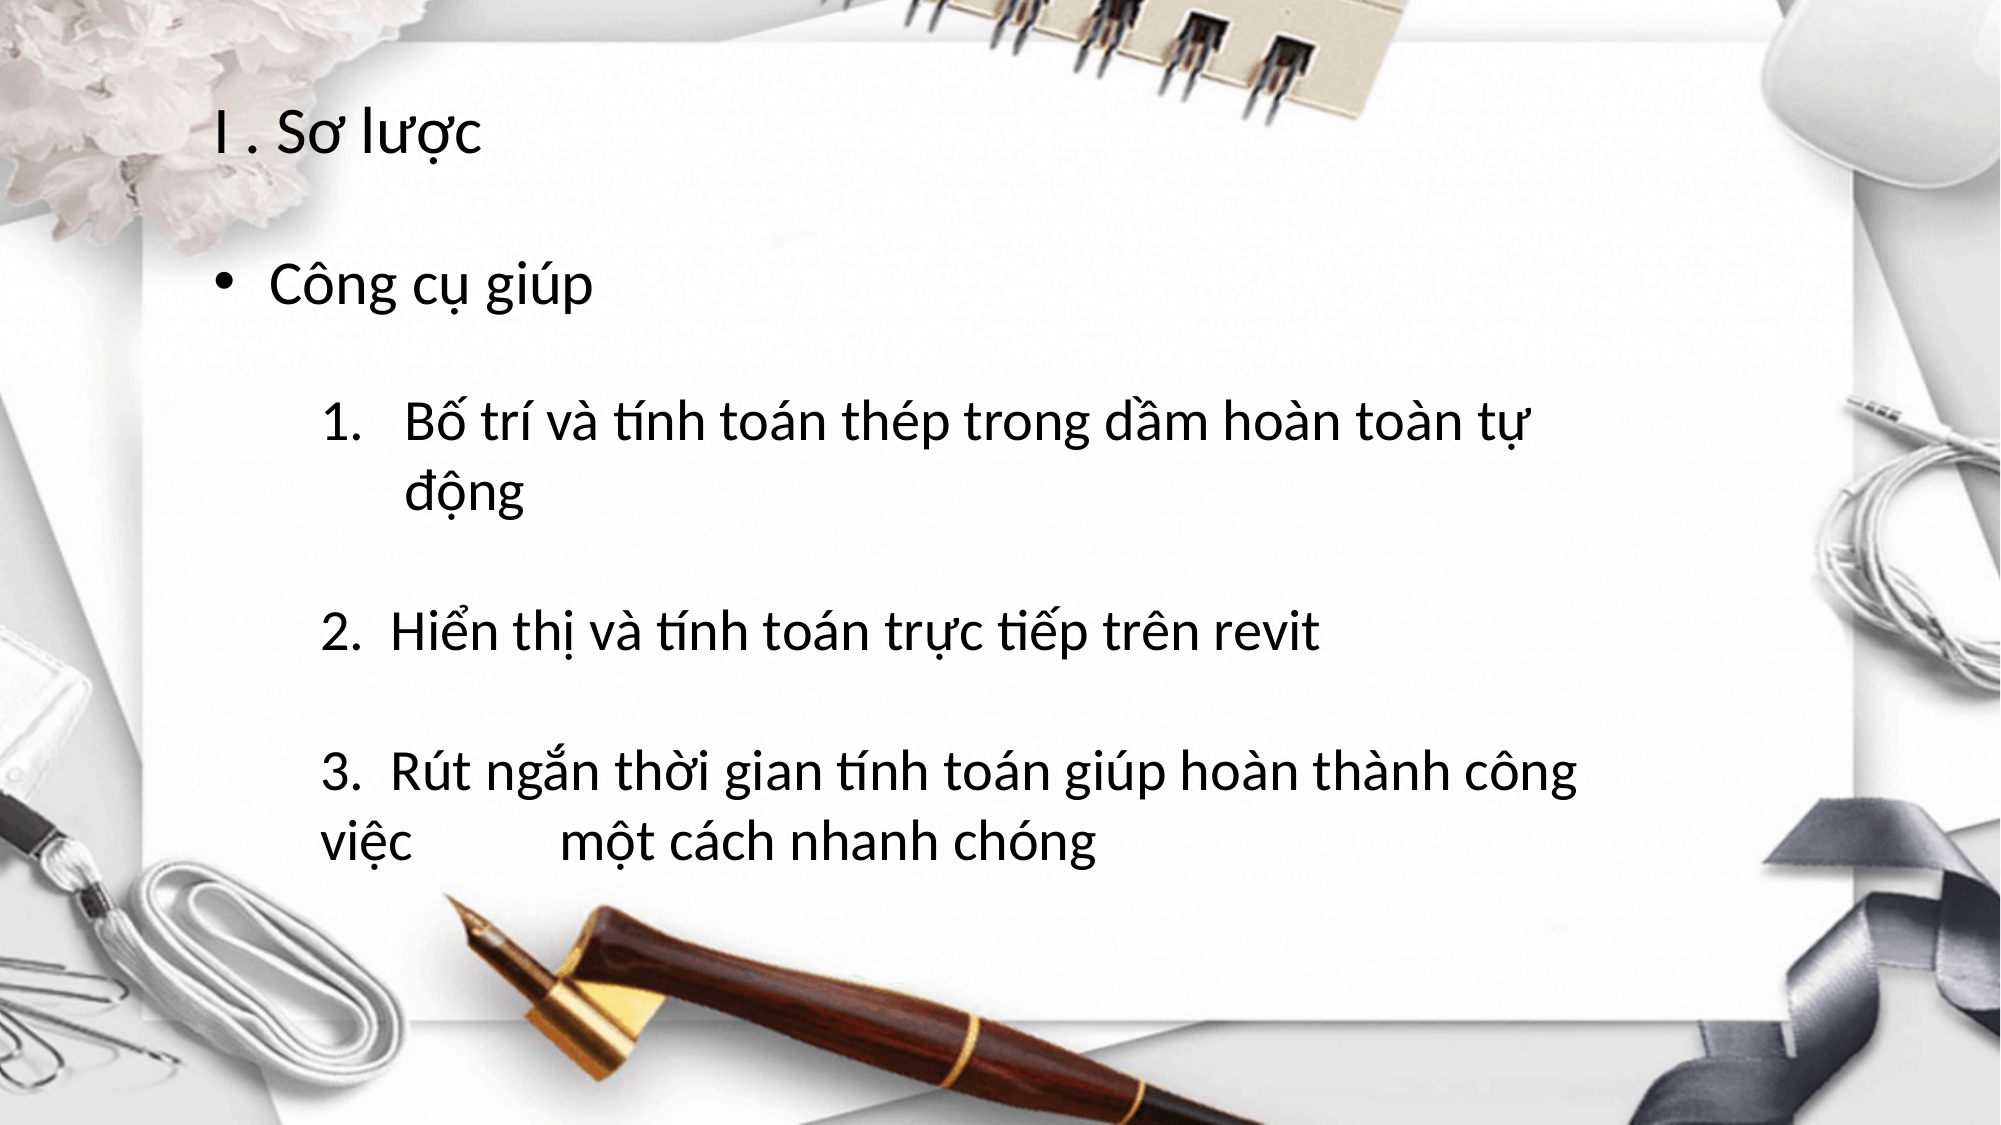

I . Sơ lược
Công cụ giúp

Bố trí và tính toán thép trong dầm hoàn toàn tự     động

2.  Hiển thị và tính toán trực tiếp trên revit

3.  Rút ngắn thời gian tính toán giúp hoàn thành công việc           một cách nhanh chóng